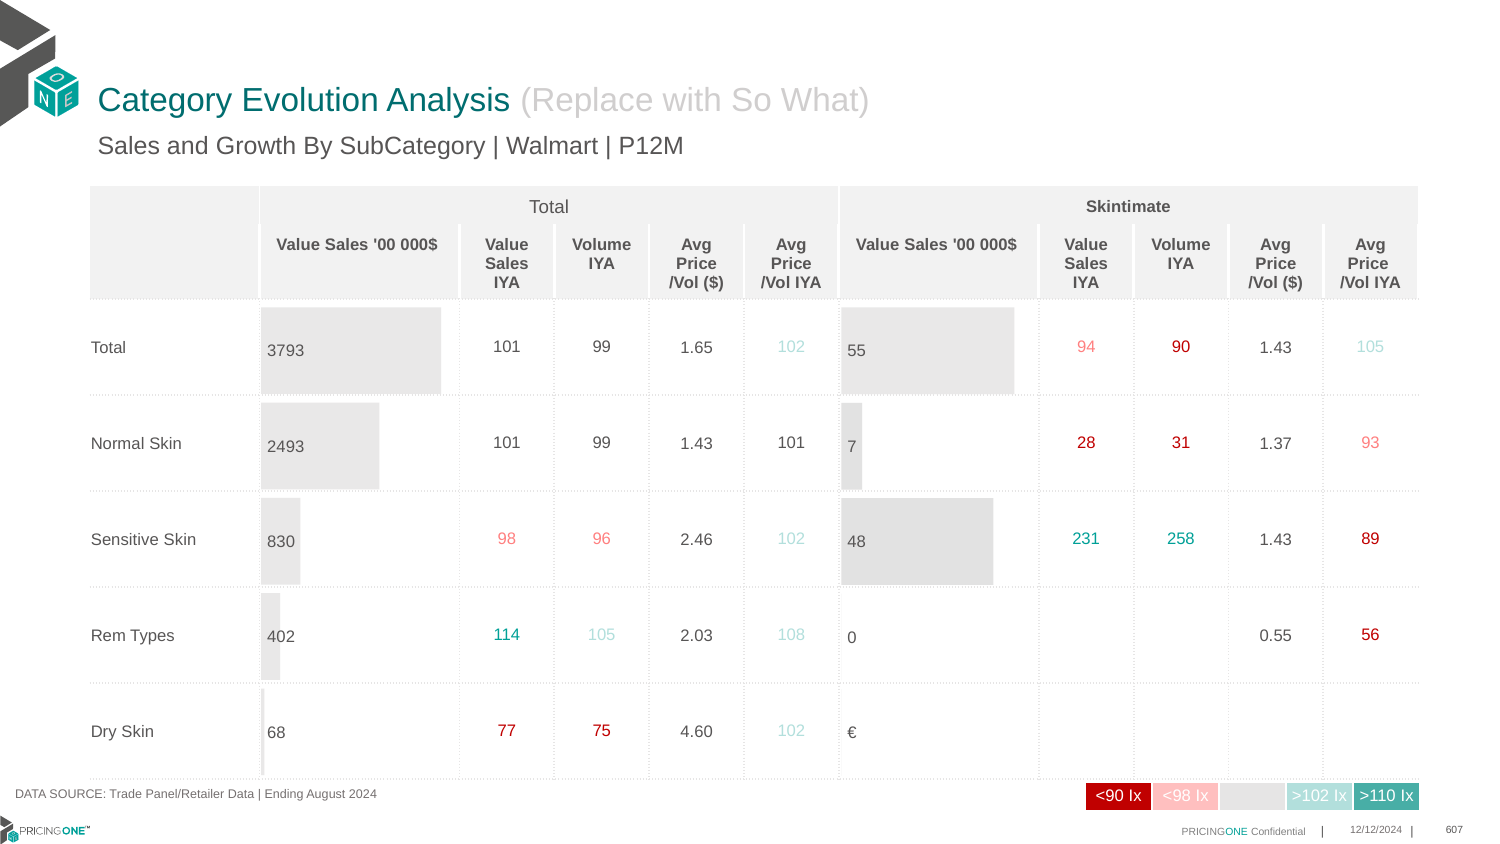

# Category Evolution Analysis (Replace with So What)
Sales and Growth By SubCategory | Walmart | P12M
|  | Total |  |  |  |  | Skintimate |  |  |  |  |
| --- | --- | --- | --- | --- | --- | --- | --- | --- | --- | --- |
|  | Value Sales '00 000$ | Value Sales IYA | Volume IYA | Avg Price /Vol ($) | Avg Price /Vol IYA | Value Sales '00 000$ | Value Sales IYA | Volume IYA | Avg Price /Vol ($) | Avg Price /Vol IYA |
| Total |  | 101 | 99 | 1.65 | 102 |  | 94 | 90 | 1.43 | 105 |
| Normal Skin |  | 101 | 99 | 1.43 | 101 |  | 28 | 31 | 1.37 | 93 |
| Sensitive Skin |  | 98 | 96 | 2.46 | 102 |  | 231 | 258 | 1.43 | 89 |
| Rem Types |  | 114 | 105 | 2.03 | 108 |  |  |  | 0.55 | 56 |
| Dry Skin |  | 77 | 75 | 4.60 | 102 |  |  |  |  |  |

### Chart

| Category | Value Sales |
|---|---|
| Grand | 3793.45332 |
| Normal Skin | 2493.45801 |
| Sensitive Skin | 830.1849 |
| Rem Types | 401.95578 |
| Dry Skin | 67.85463 |

### Chart

| Category | Value Sales |
|---|---|
| Grand | 54.69323 |
| Normal Skin | 6.60643 |
| Sensitive Skin | 48.08664 |
| Rem Types | 0.00016 |
| Dry Skin | 0.0 |
DATA SOURCE: Trade Panel/Retailer Data | Ending August 2024
| <90 Ix | <98 Ix |  | >102 Ix | >110 Ix |
| --- | --- | --- | --- | --- |

12/12/2024
607